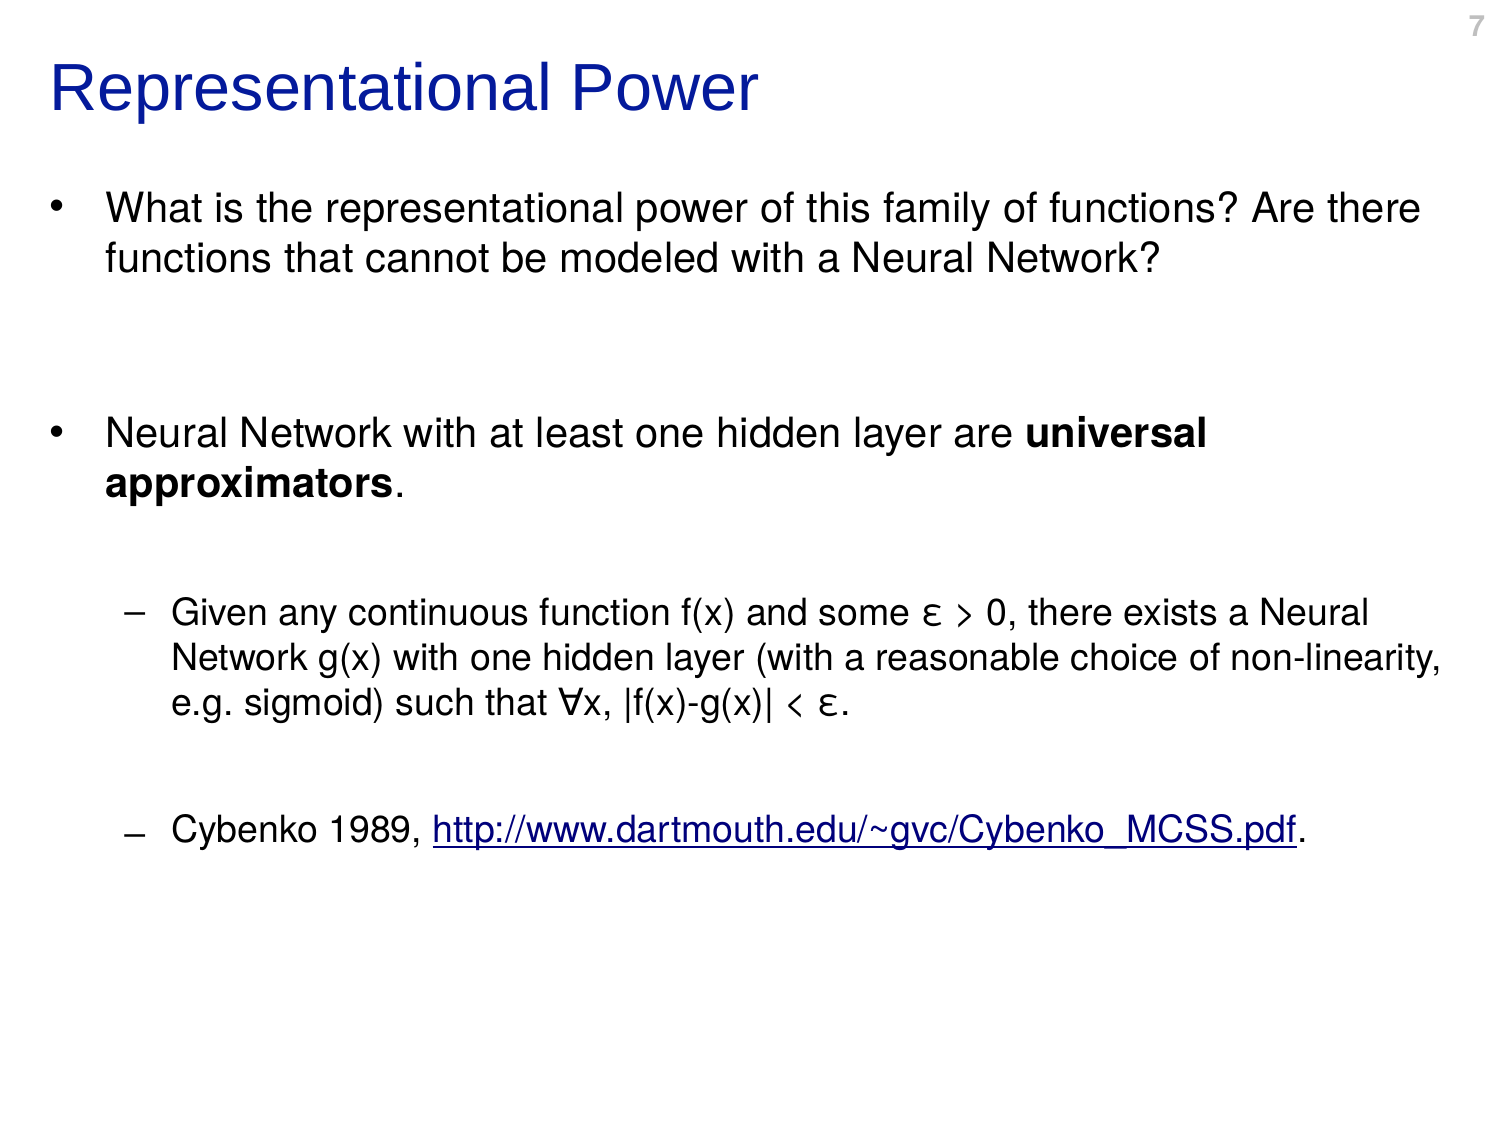

# Representational Power
What is the representational power of this family of functions? Are there functions that cannot be modeled with a Neural Network?

Neural Network with at least one hidden layer are universal approximators.

Given any continuous function f(x) and some ε > 0, there exists a Neural Network g(x) with one hidden layer (with a reasonable choice of non-linearity, e.g. sigmoid) such that ∀x, |f(x)-g(x)| < ε.

Cybenko 1989, http://www.dartmouth.edu/~gvc/Cybenko_MCSS.pdf.